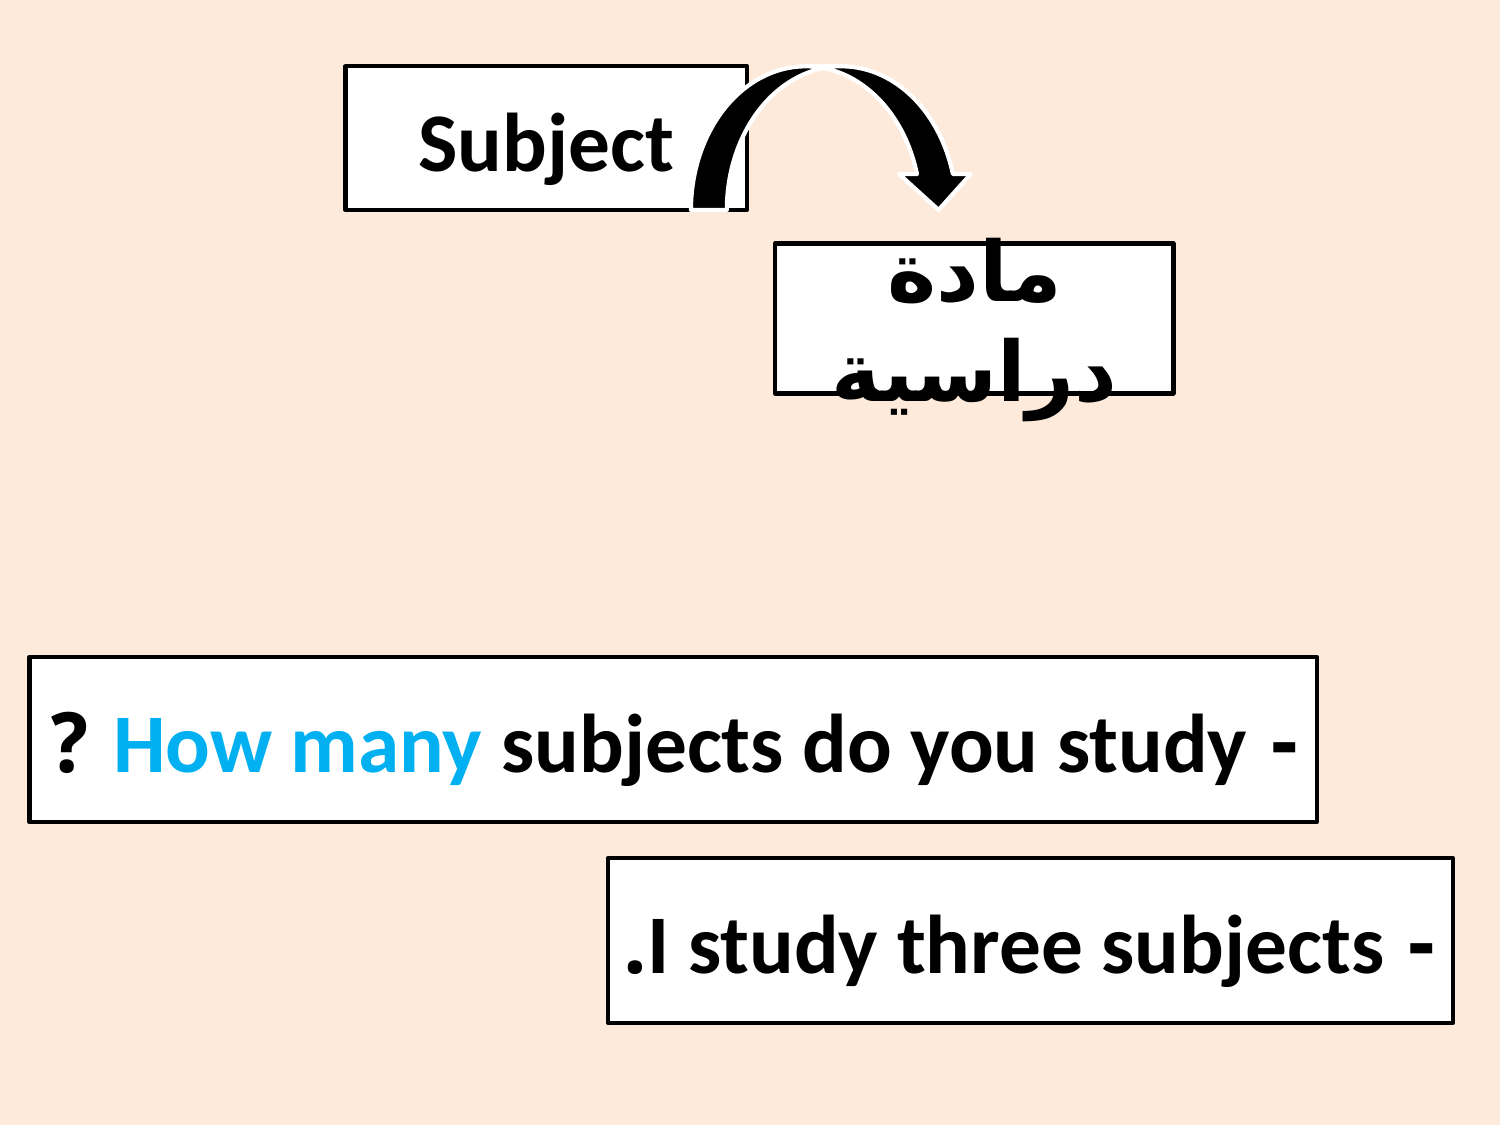

#
Subject

مادة دراسية
- How many subjects do you study ?
- I study three subjects.